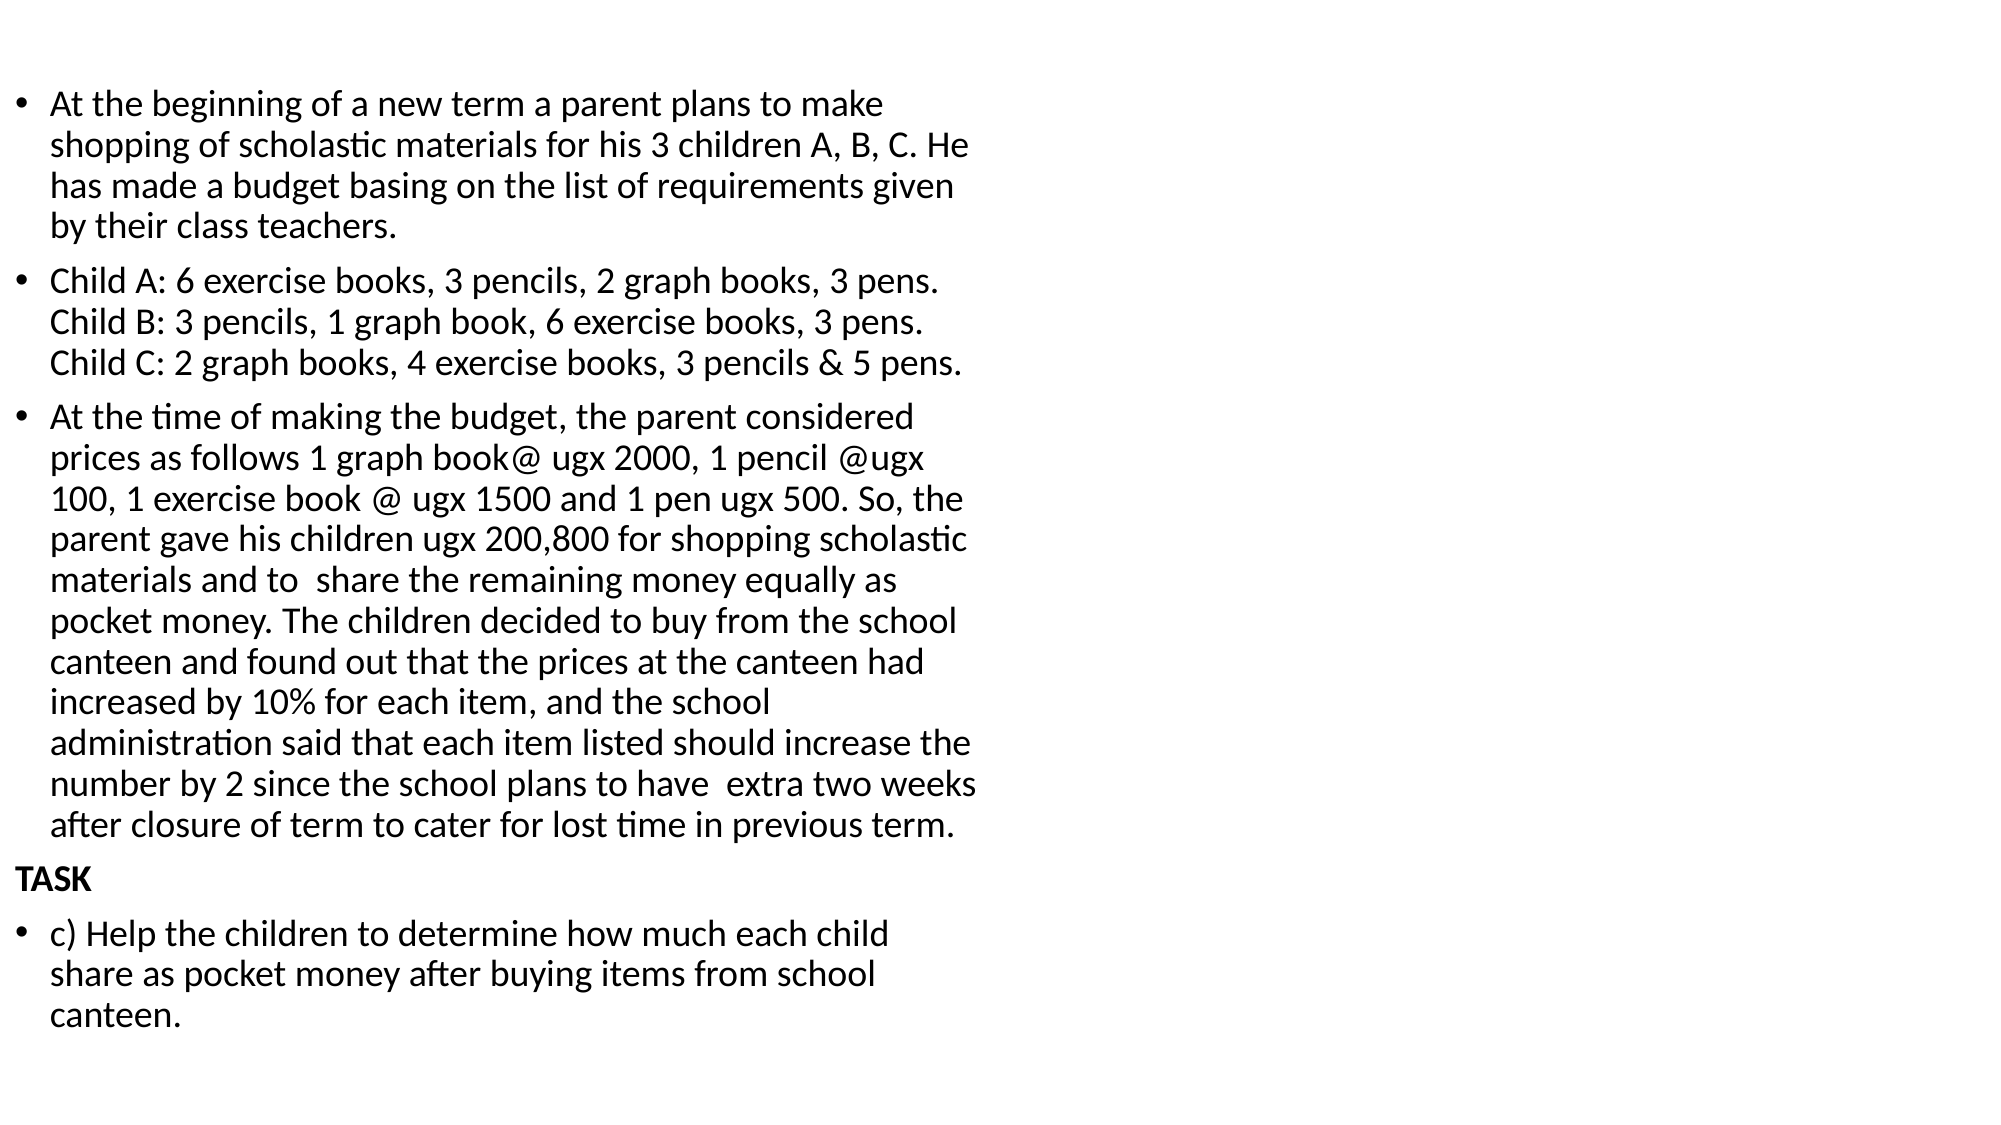

At the beginning of a new term a parent plans to make shopping of scholastic materials for his 3 children A, B, C. He has made a budget basing on the list of requirements given by their class teachers.
Child A: 6 exercise books, 3 pencils, 2 graph books, 3 pens. Child B: 3 pencils, 1 graph book, 6 exercise books, 3 pens. Child C: 2 graph books, 4 exercise books, 3 pencils & 5 pens.
At the time of making the budget, the parent considered prices as follows 1 graph book@ ugx 2000, 1 pencil @ugx 100, 1 exercise book @ ugx 1500 and 1 pen ugx 500. So, the parent gave his children ugx 200,800 for shopping scholastic materials and to  share the remaining money equally as pocket money. The children decided to buy from the school canteen and found out that the prices at the canteen had increased by 10% for each item, and the school administration said that each item listed should increase the number by 2 since the school plans to have  extra two weeks after closure of term to cater for lost time in previous term.
TASK
c) Help the children to determine how much each child share as pocket money after buying items from school canteen.